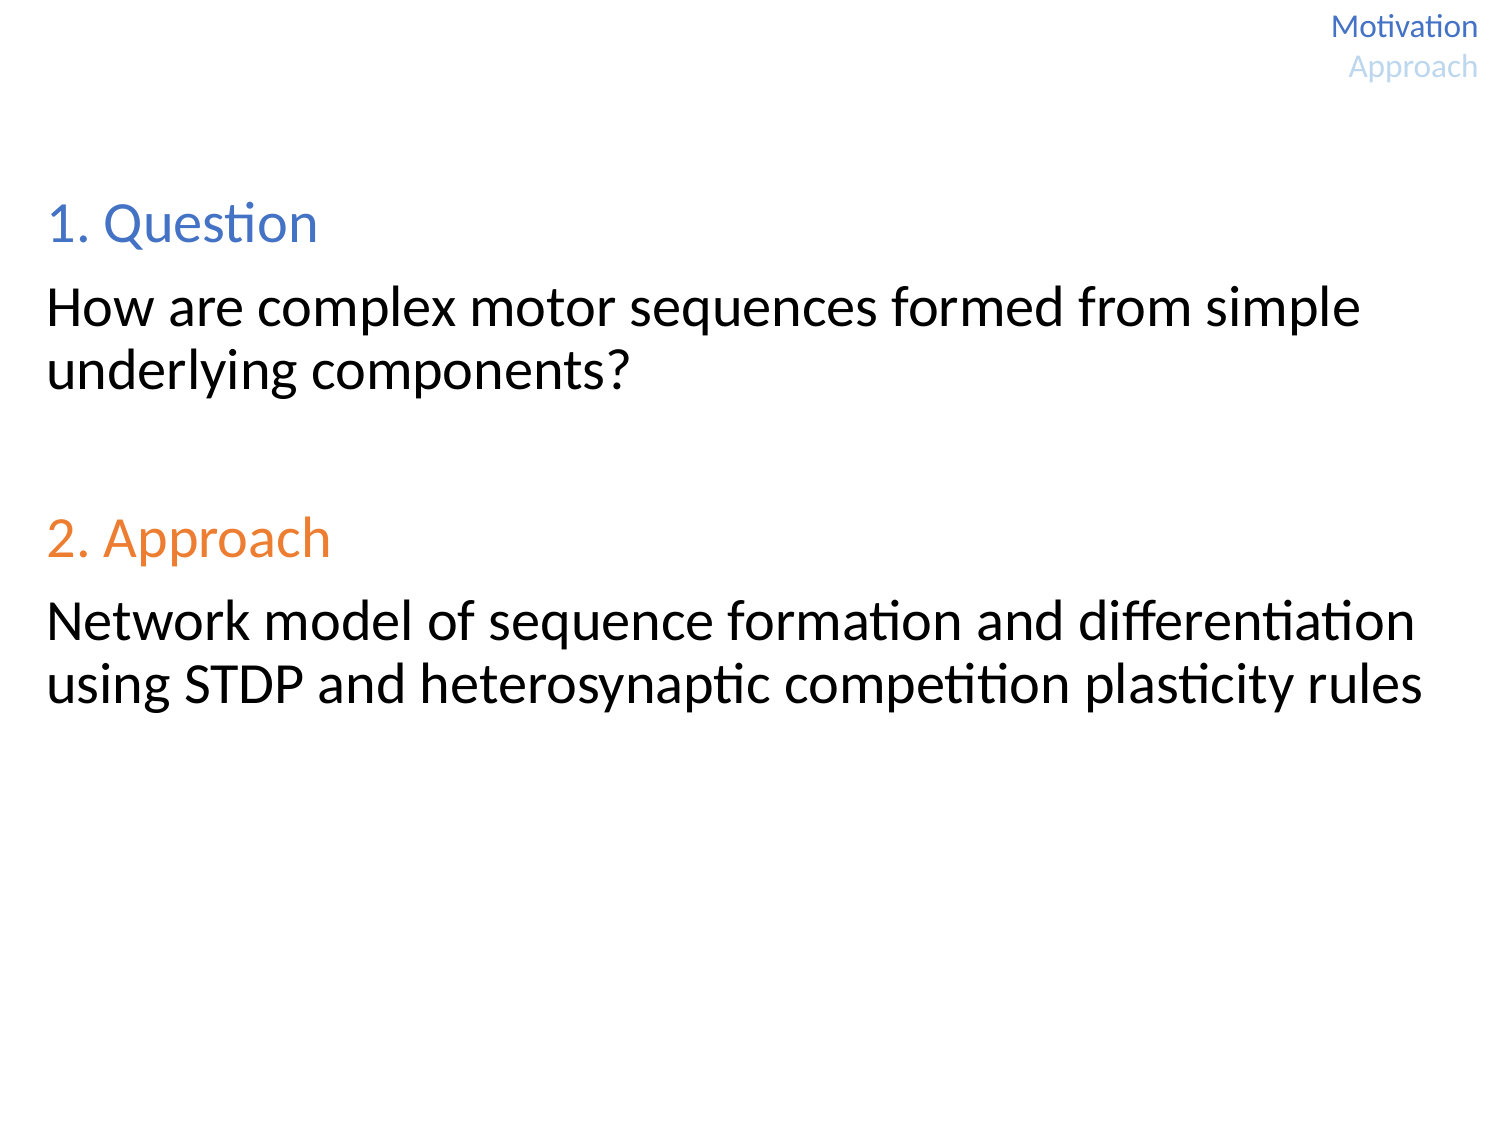

1. Question
How are complex motor sequences formed from simple underlying components?

2. Approach
Network model of sequence formation and differentiation using STDP and heterosynaptic competition plasticity rules